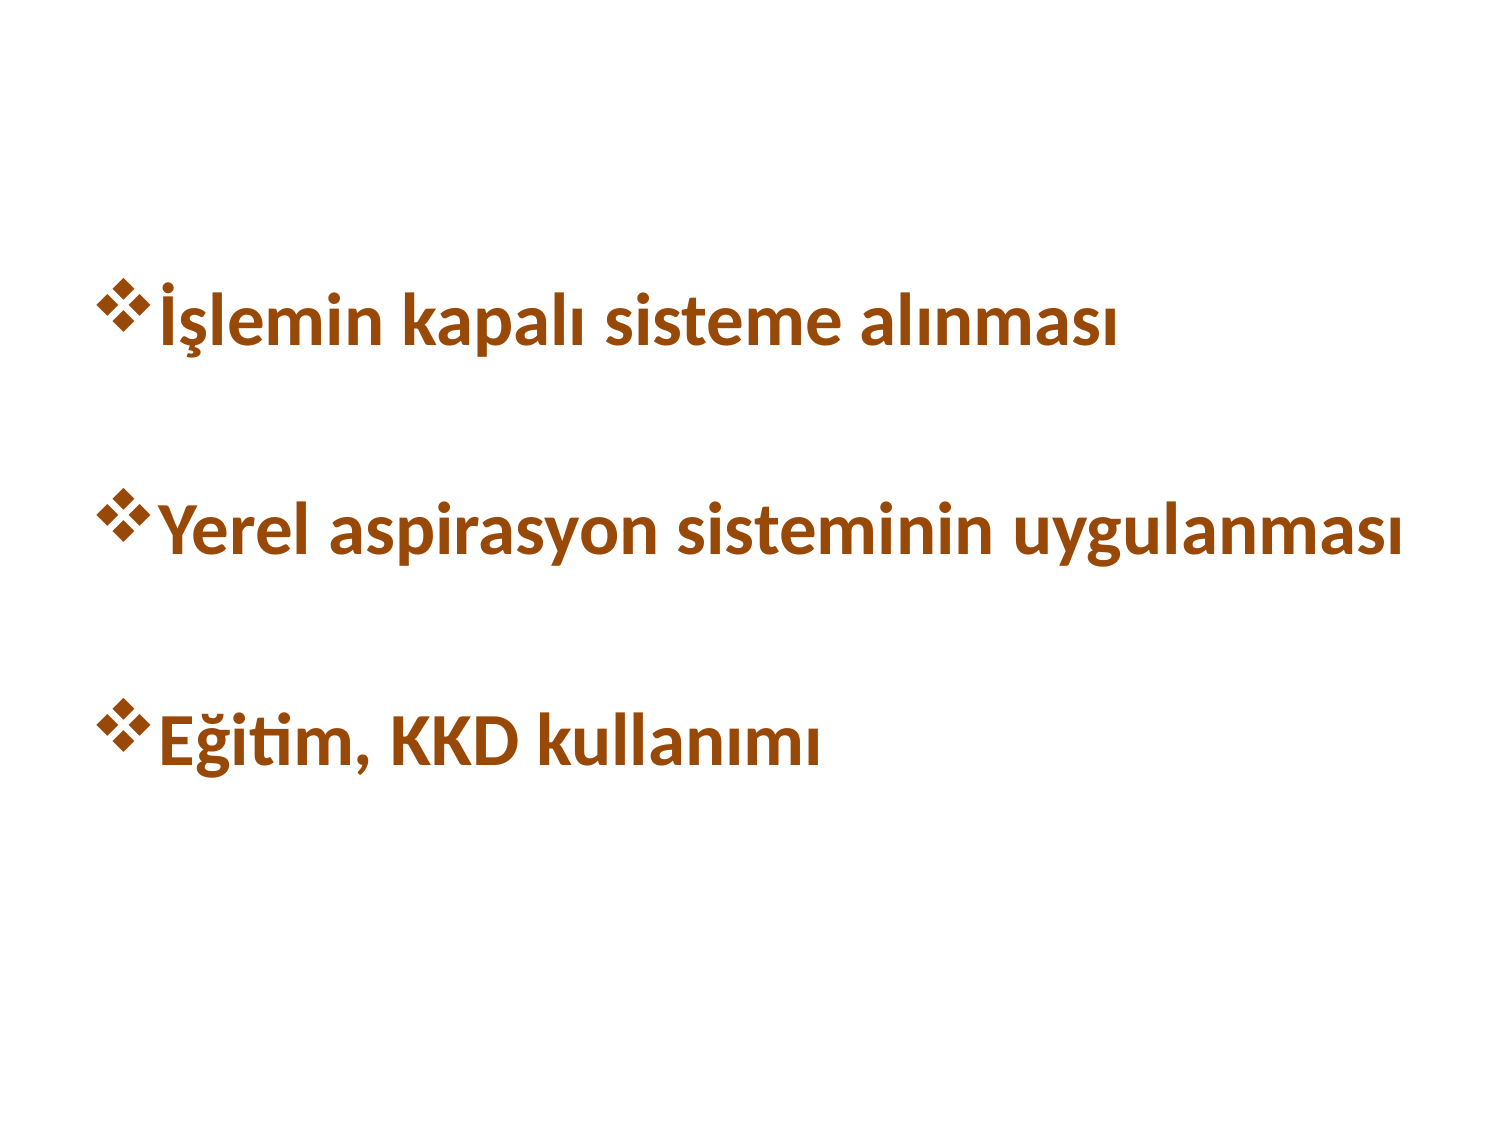

#
İşlemin kapalı sisteme alınması

Yerel aspirasyon sisteminin uygulanması

Eğitim, KKD kullanımı